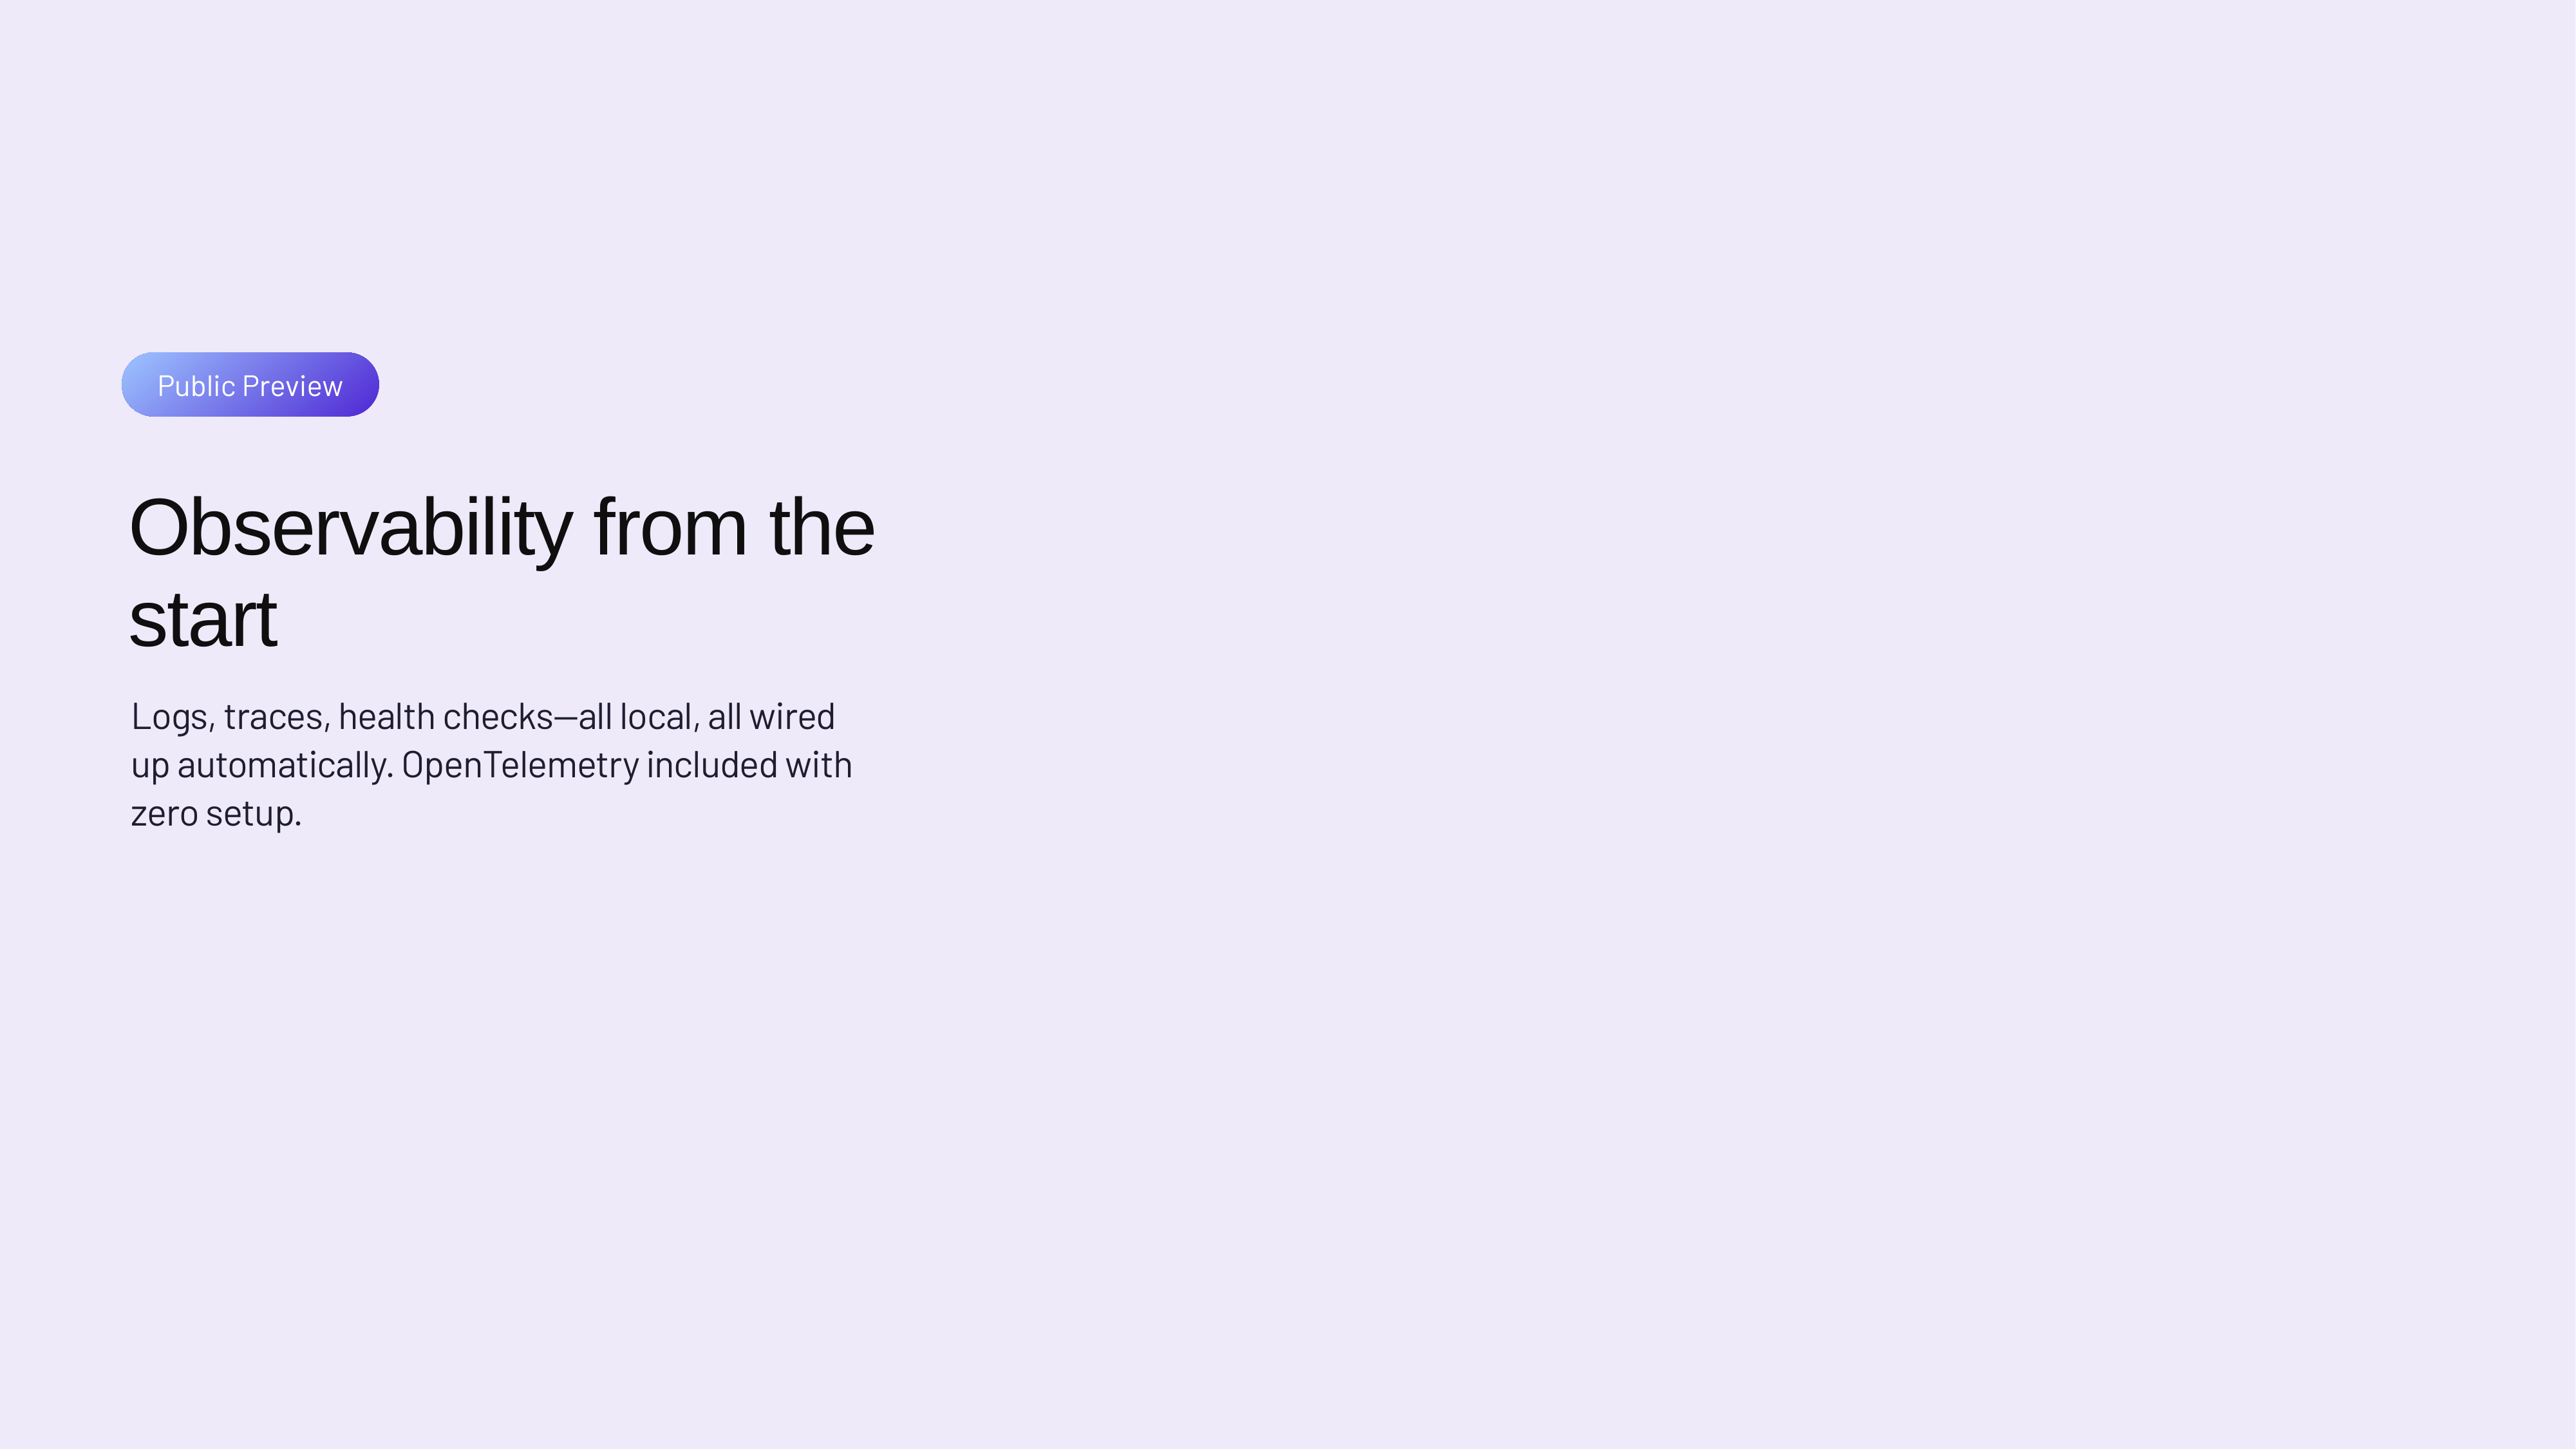

Public Preview
Observability from the start
Logs, traces, health checks—all local, all wired up automatically. OpenTelemetry included with zero setup.